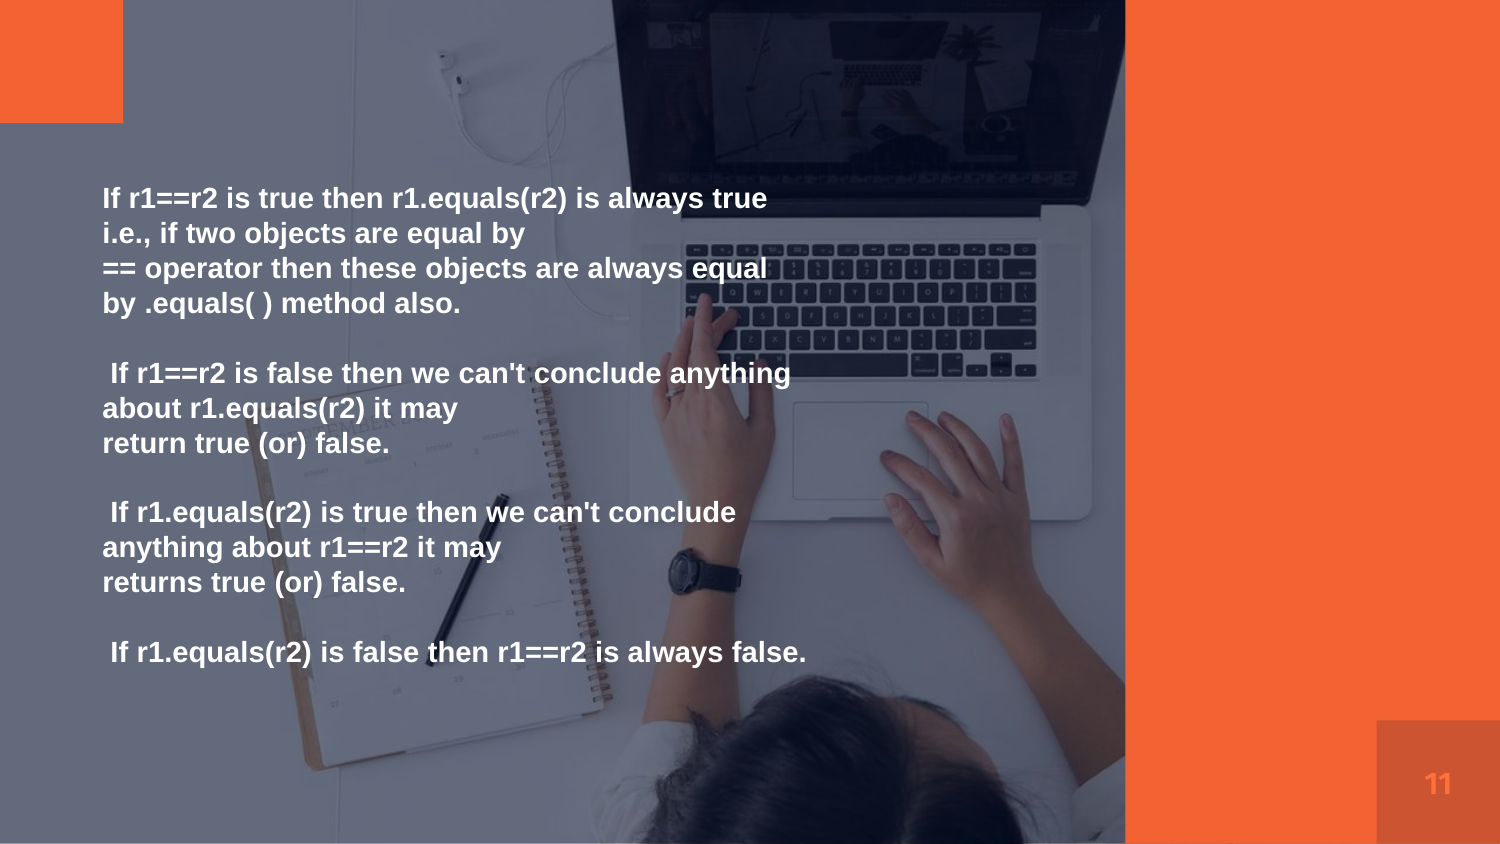

If r1==r2 is true then r1.equals(r2) is always true i.e., if two objects are equal by
== operator then these objects are always equal by .equals( ) method also.

 If r1==r2 is false then we can't conclude anything about r1.equals(r2) it may
return true (or) false.

 If r1.equals(r2) is true then we can't conclude anything about r1==r2 it may
returns true (or) false.

 If r1.equals(r2) is false then r1==r2 is always false.
11